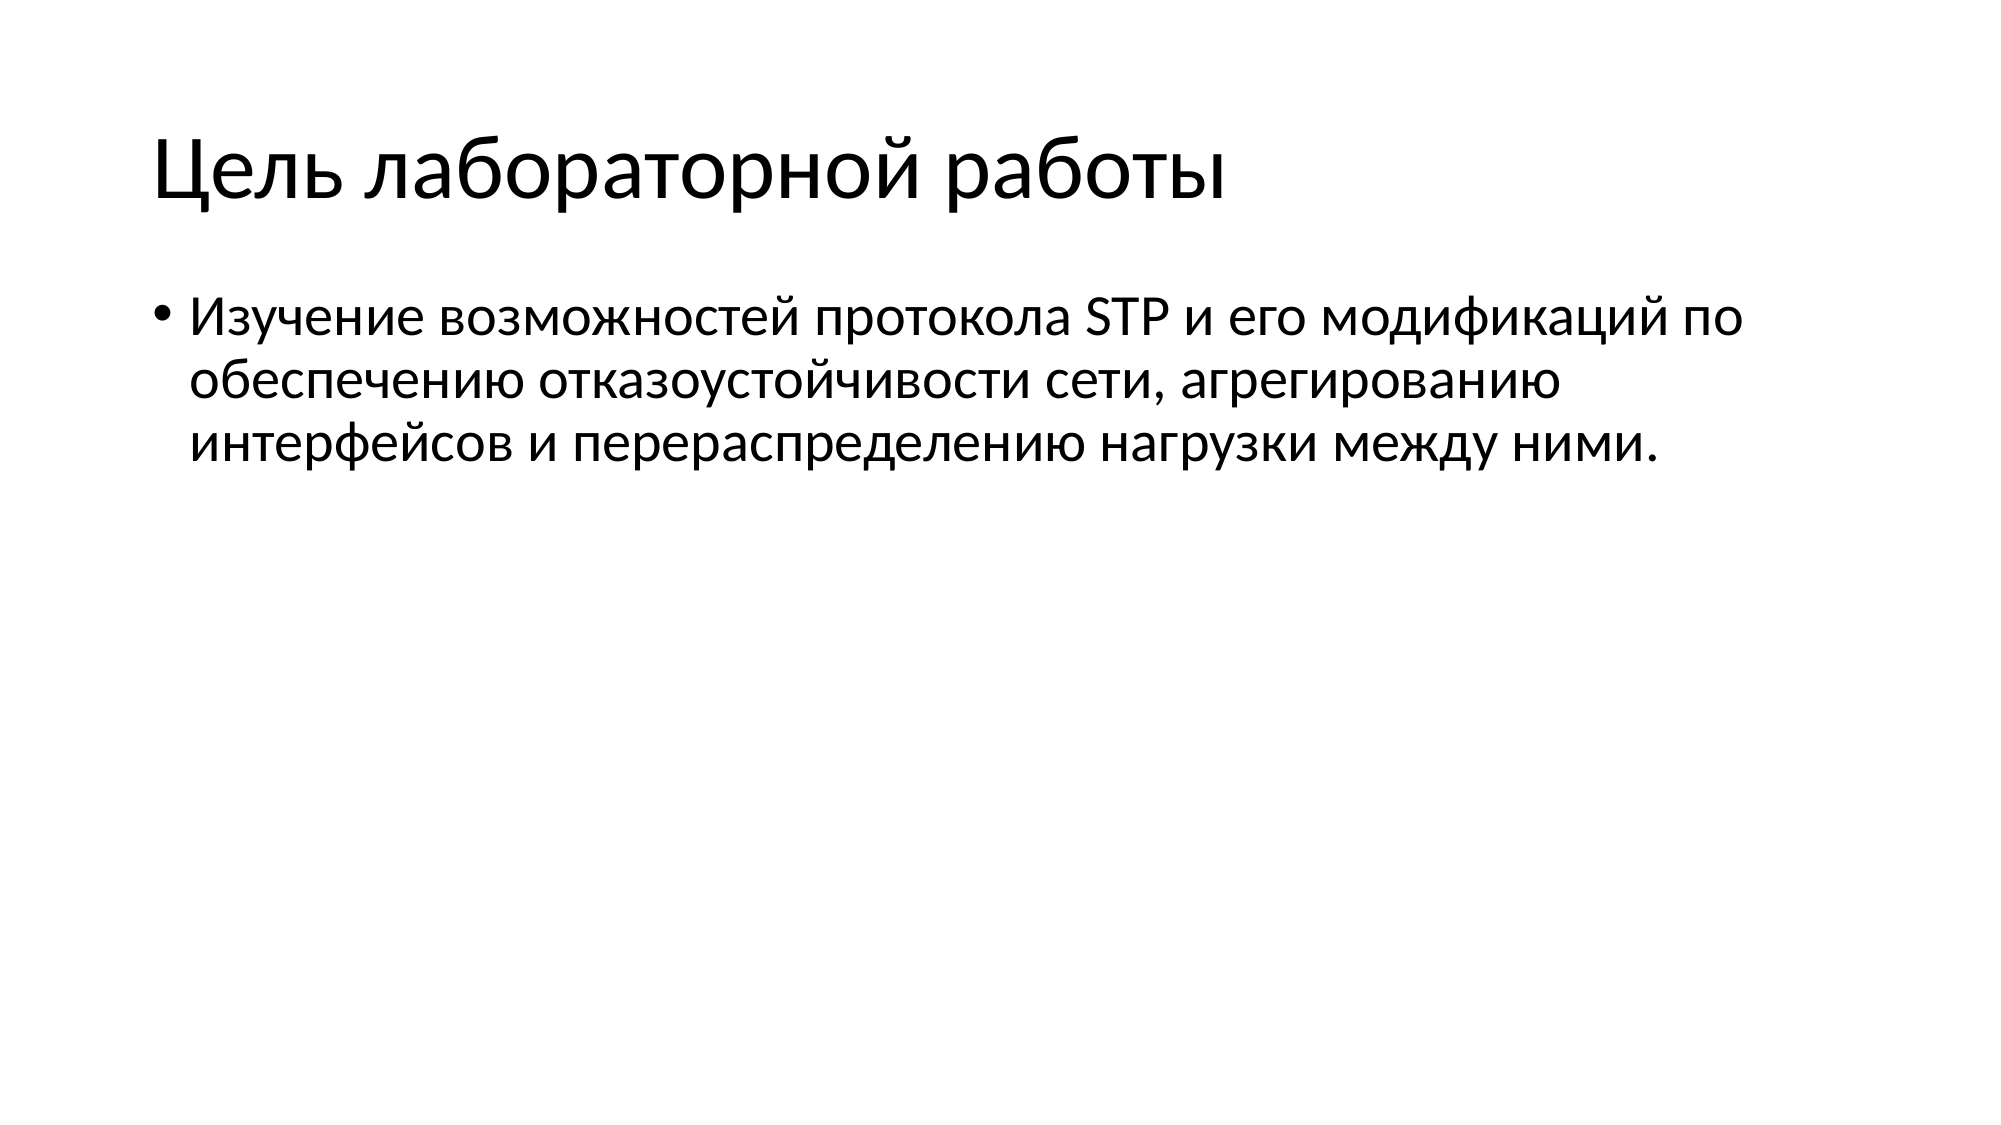

# Цель лабораторной работы
Изучение возможностей протокола STP и его модификаций по обеспечению отказоустойчивости сети, агрегированию интерфейсов и перераспределению нагрузки между ними.